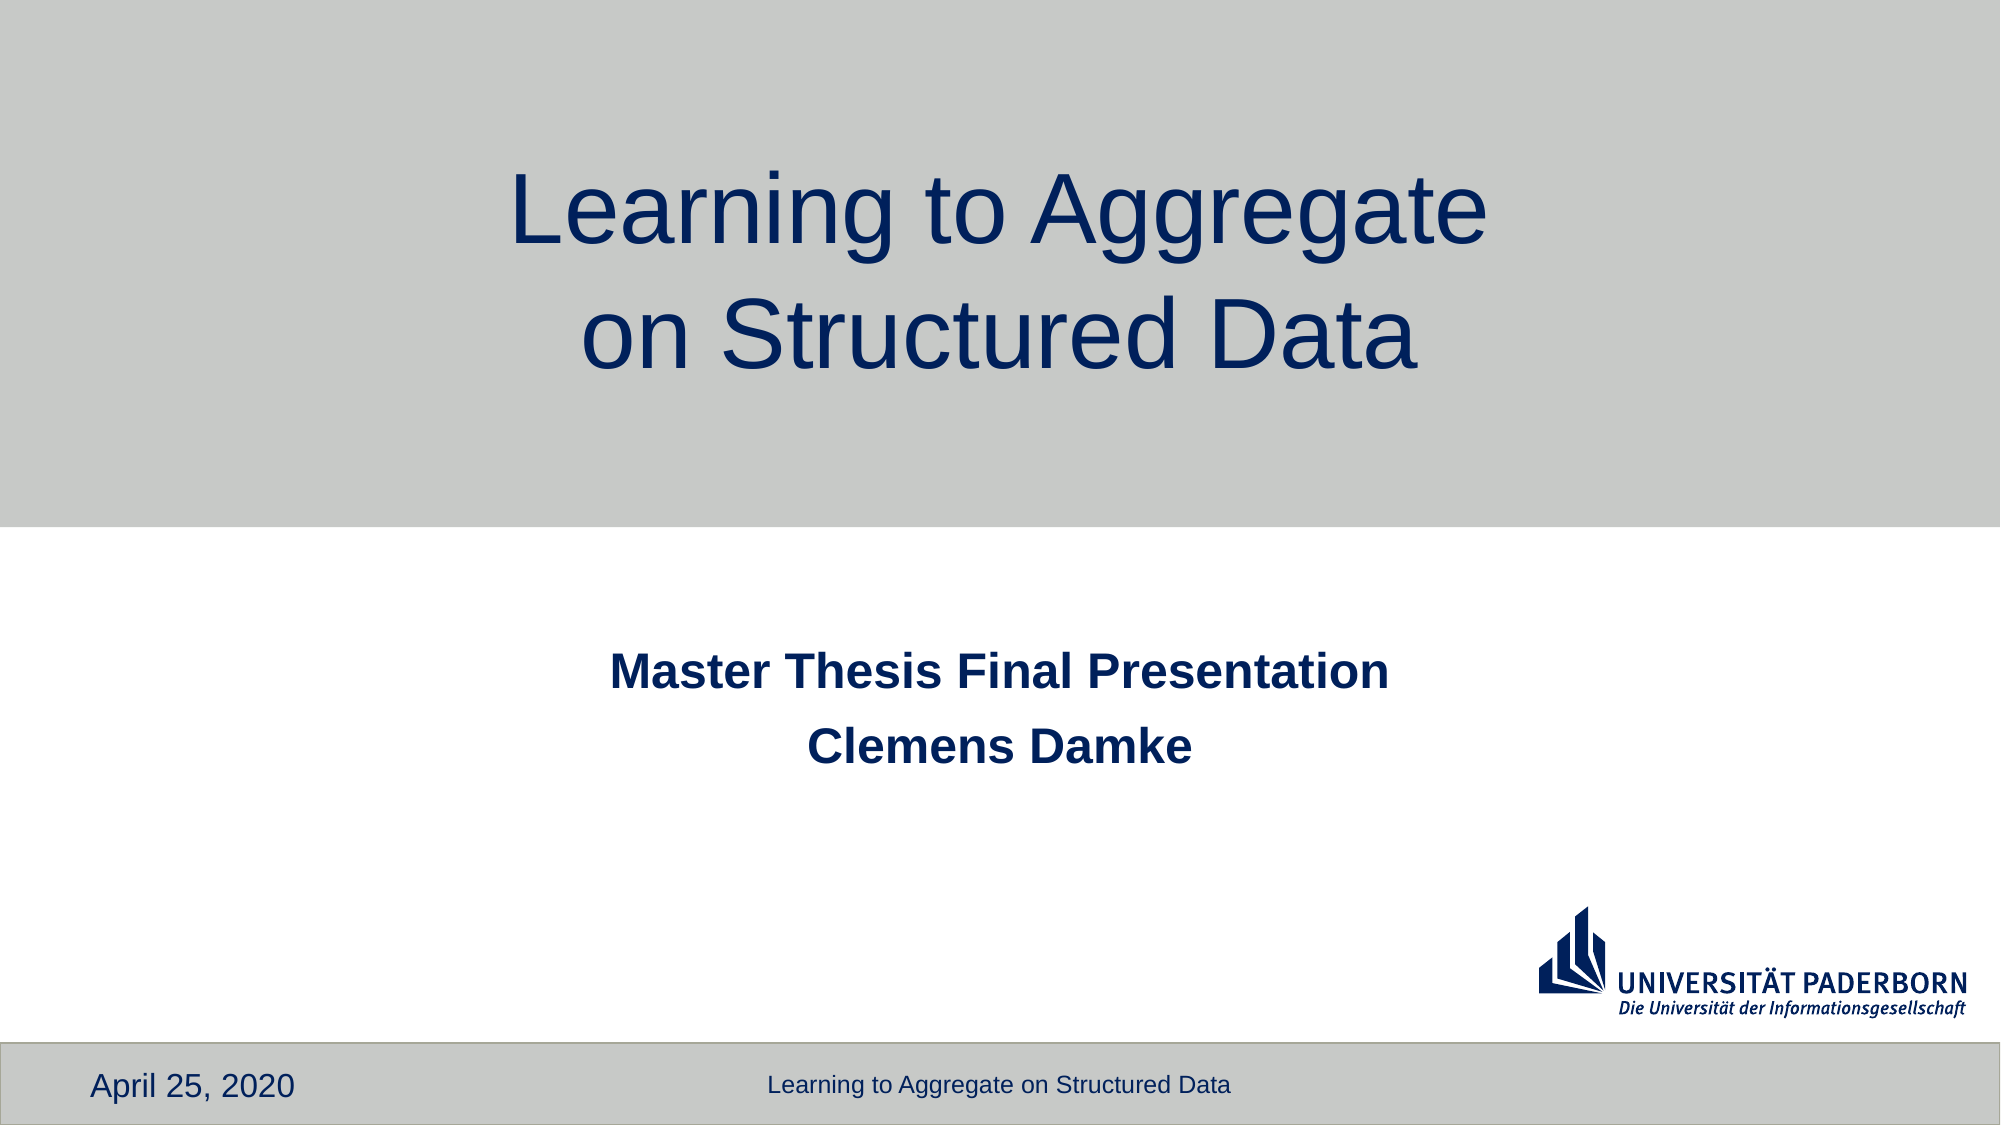

# Learning to Aggregate on Structured Data
Master Thesis Final Presentation
Clemens Damke
Learning to Aggregate on Structured Data
April 25, 2020